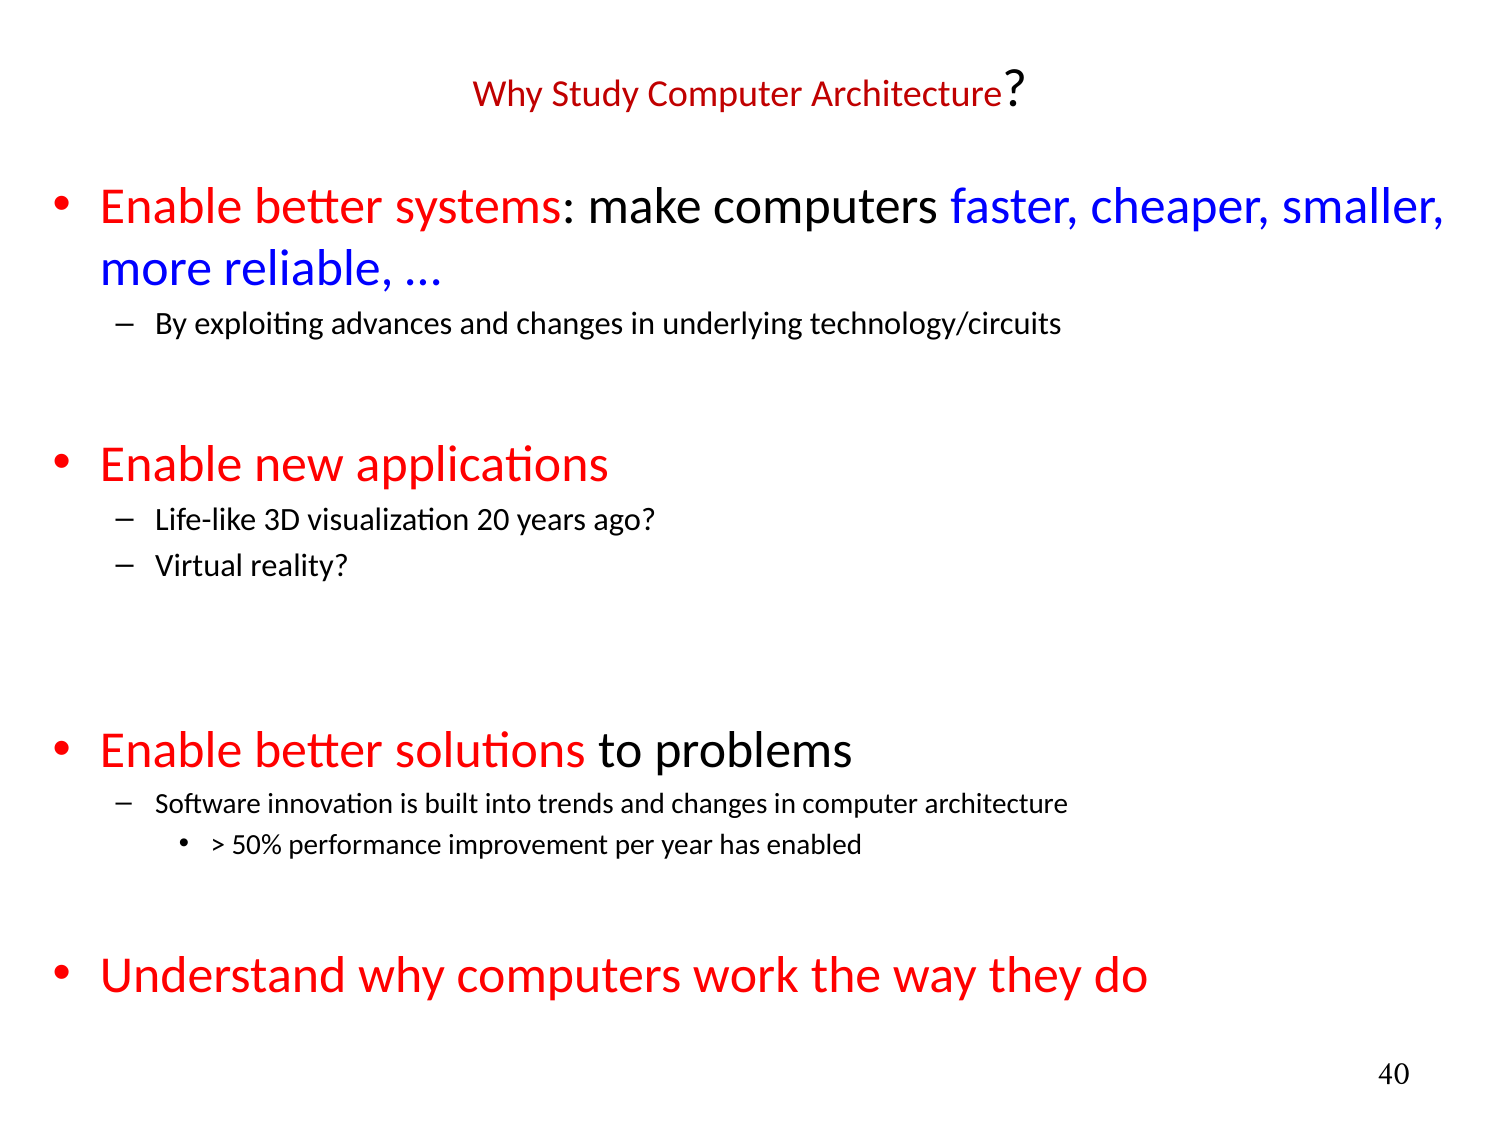

# Why Study Computer Architecture?
Enable better systems: make computers faster, cheaper, smaller, more reliable, …
By exploiting advances and changes in underlying technology/circuits

Enable new applications
Life-like 3D visualization 20 years ago?
Virtual reality?

Enable better solutions to problems
Software innovation is built into trends and changes in computer architecture
> 50% performance improvement per year has enabled

Understand why computers work the way they do
40